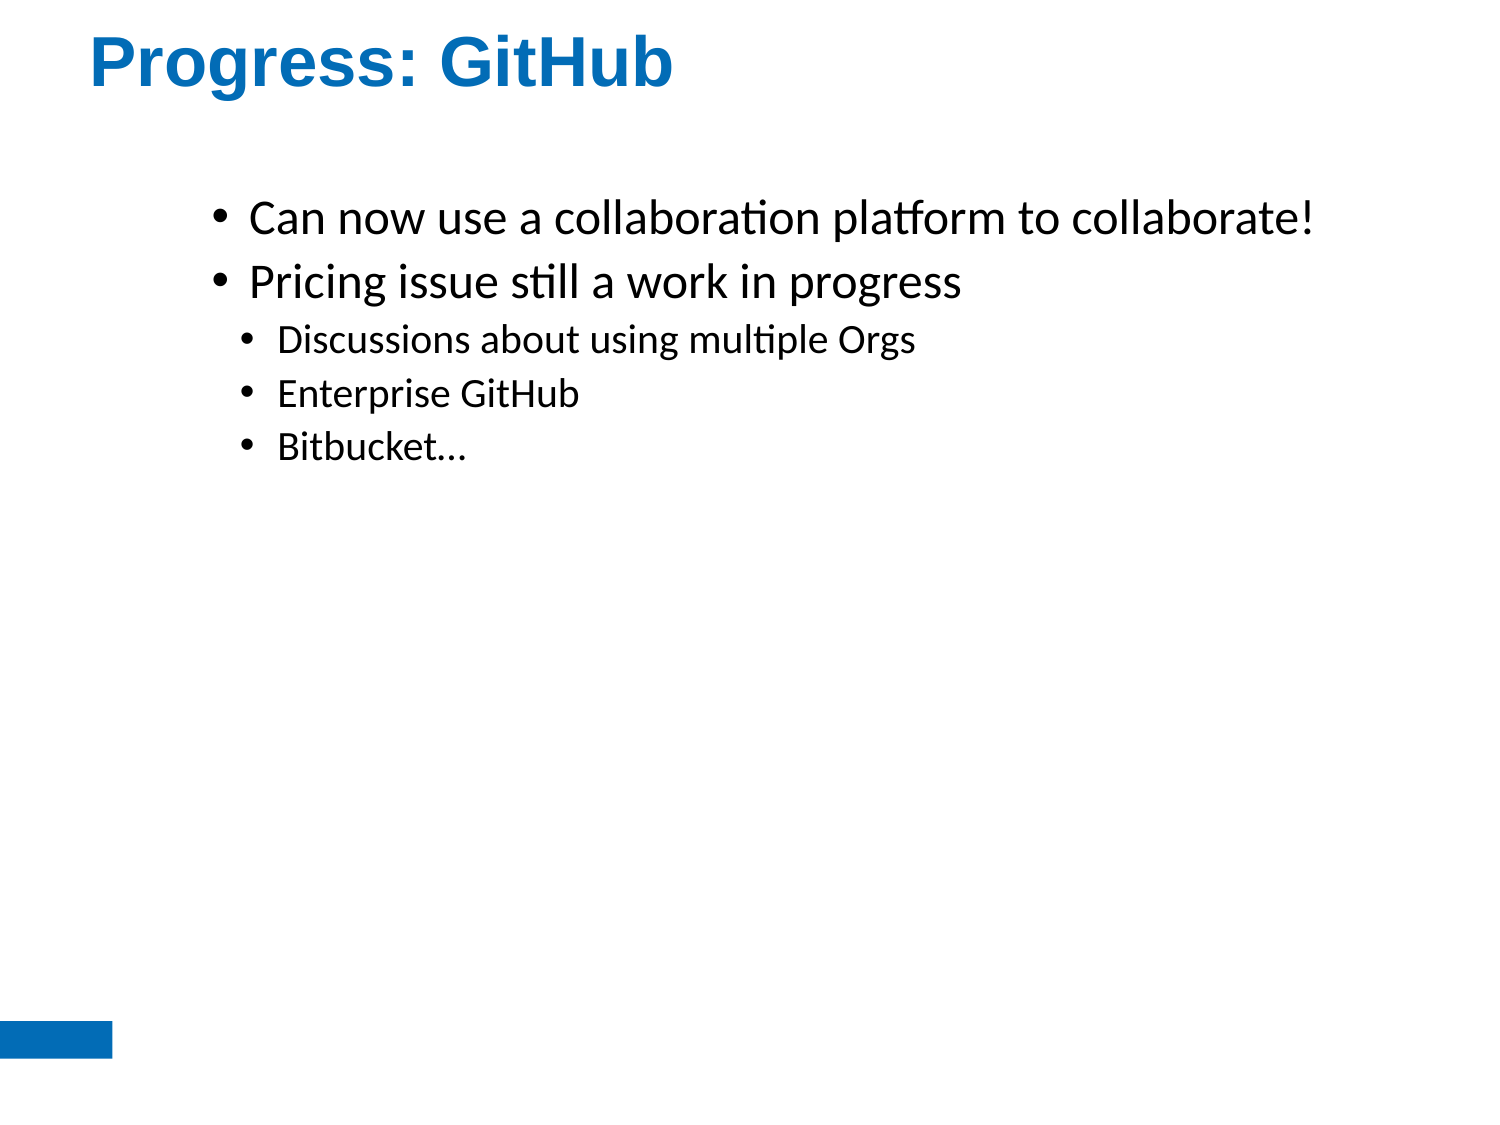

# Progress: GitHub
Can now use a collaboration platform to collaborate!
Pricing issue still a work in progress
Discussions about using multiple Orgs
Enterprise GitHub
Bitbucket…